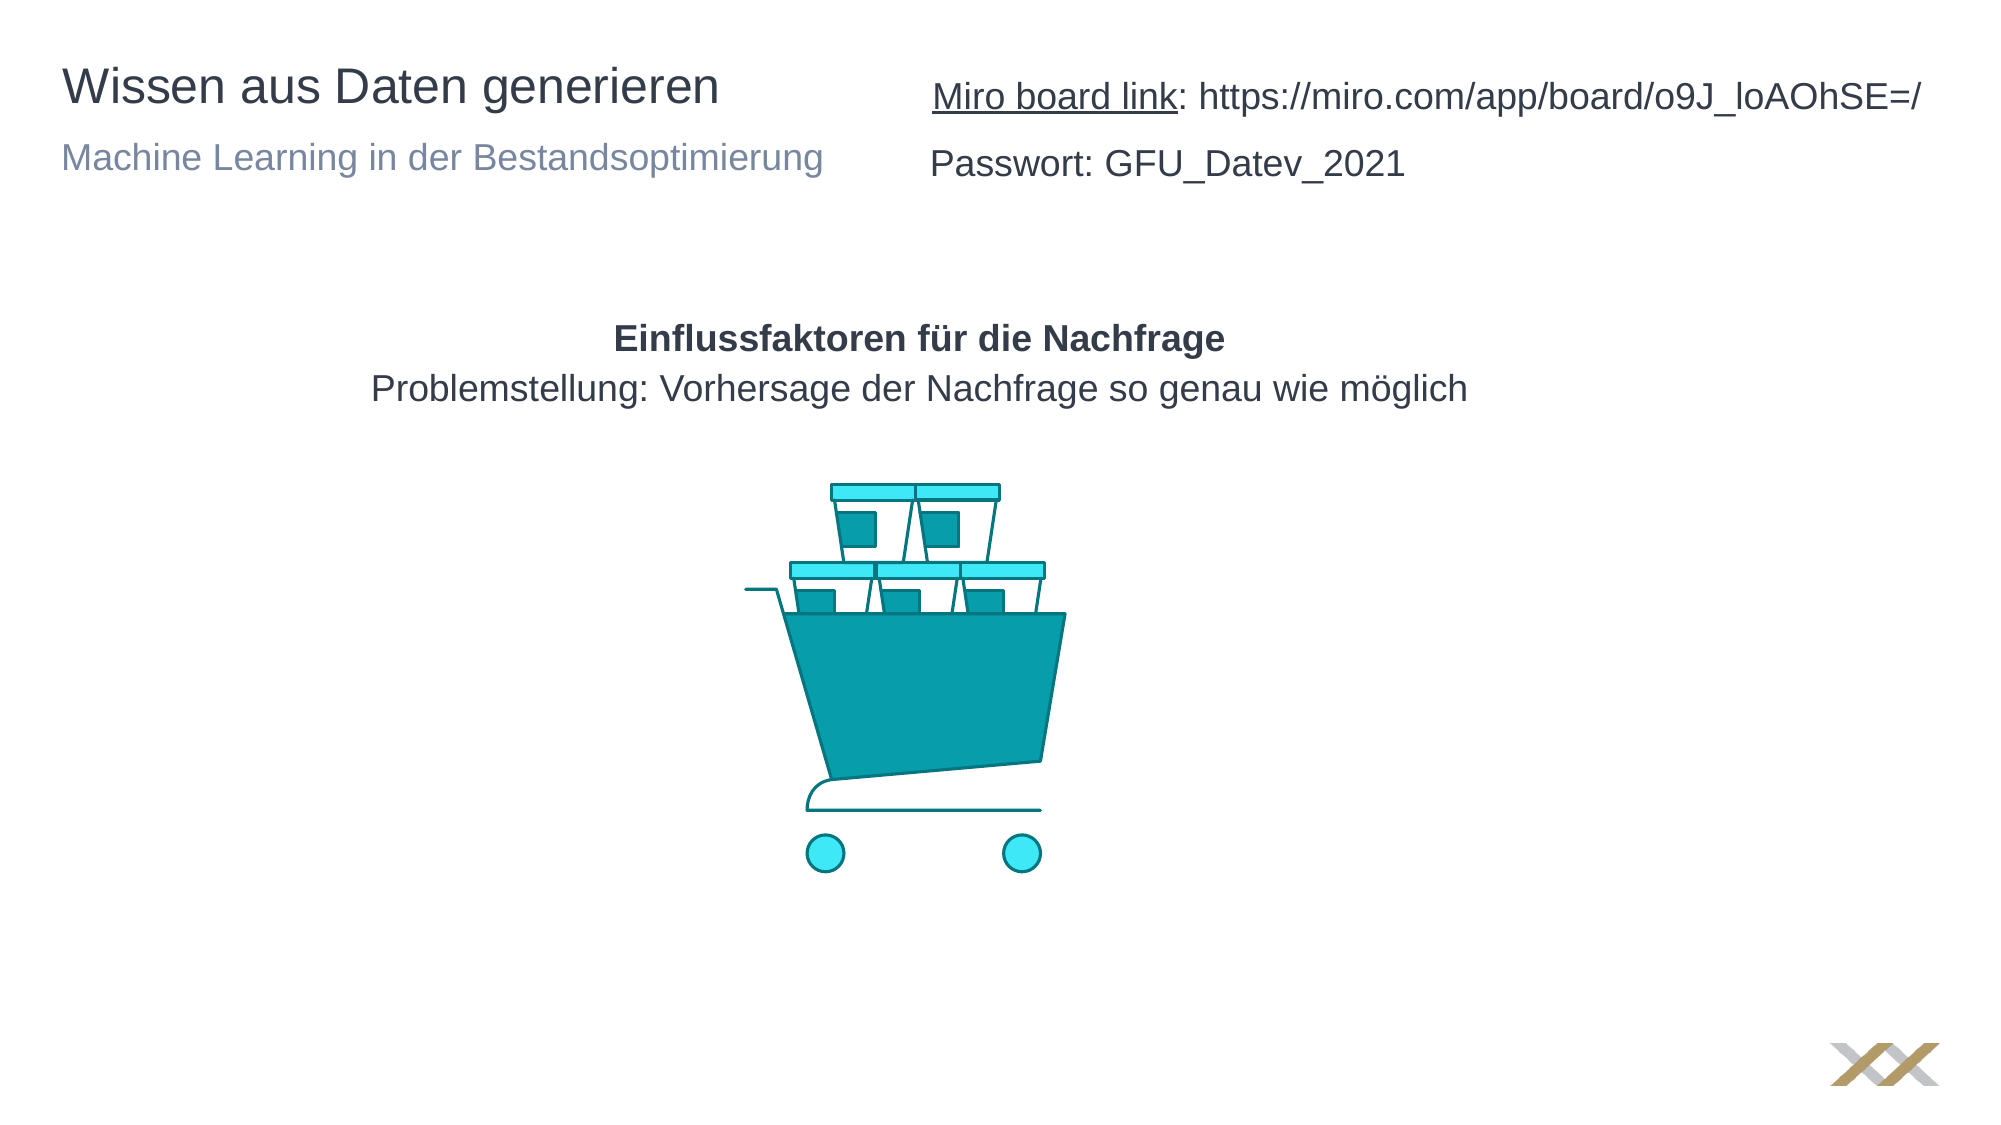

Miro board link: https://miro.com/app/board/o9J_loAOhSE=/
# Wissen aus Daten generieren
Passwort: GFU_Datev_2021
Machine Learning in der Bestandsoptimierung
Einflussfaktoren für die Nachfrage
Problemstellung: Vorhersage der Nachfrage so genau wie möglich